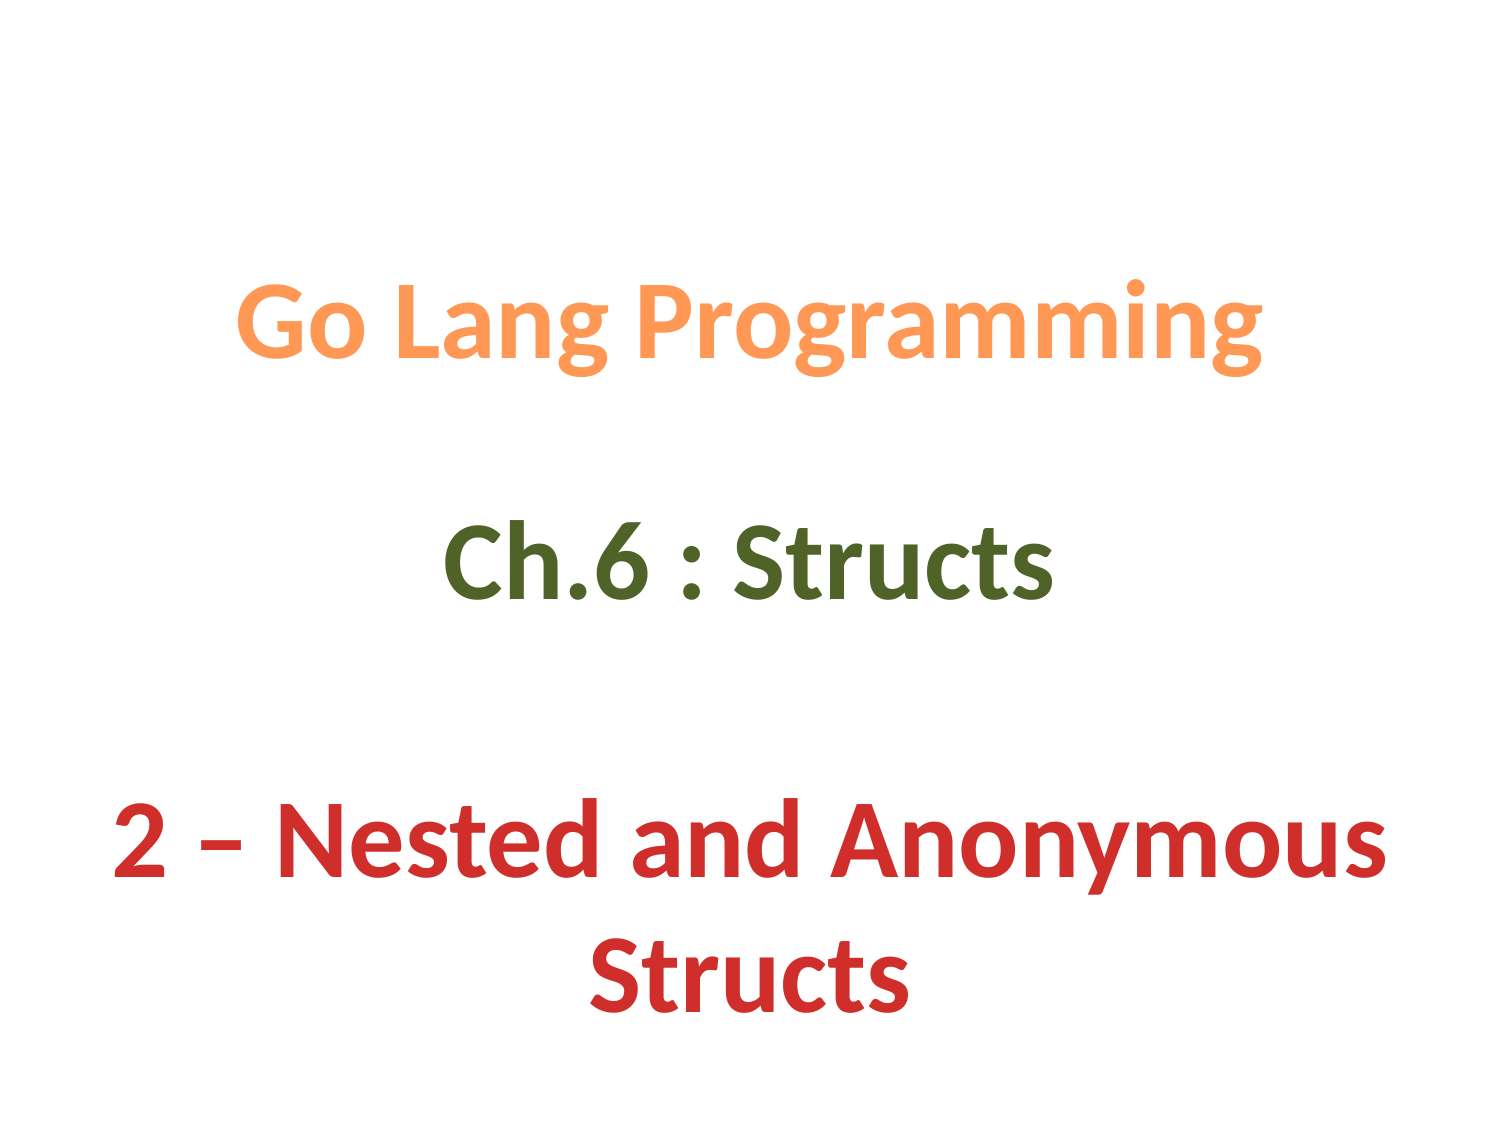

Go Lang Programming
Ch.6 : Structs
2 – Nested and Anonymous Structs